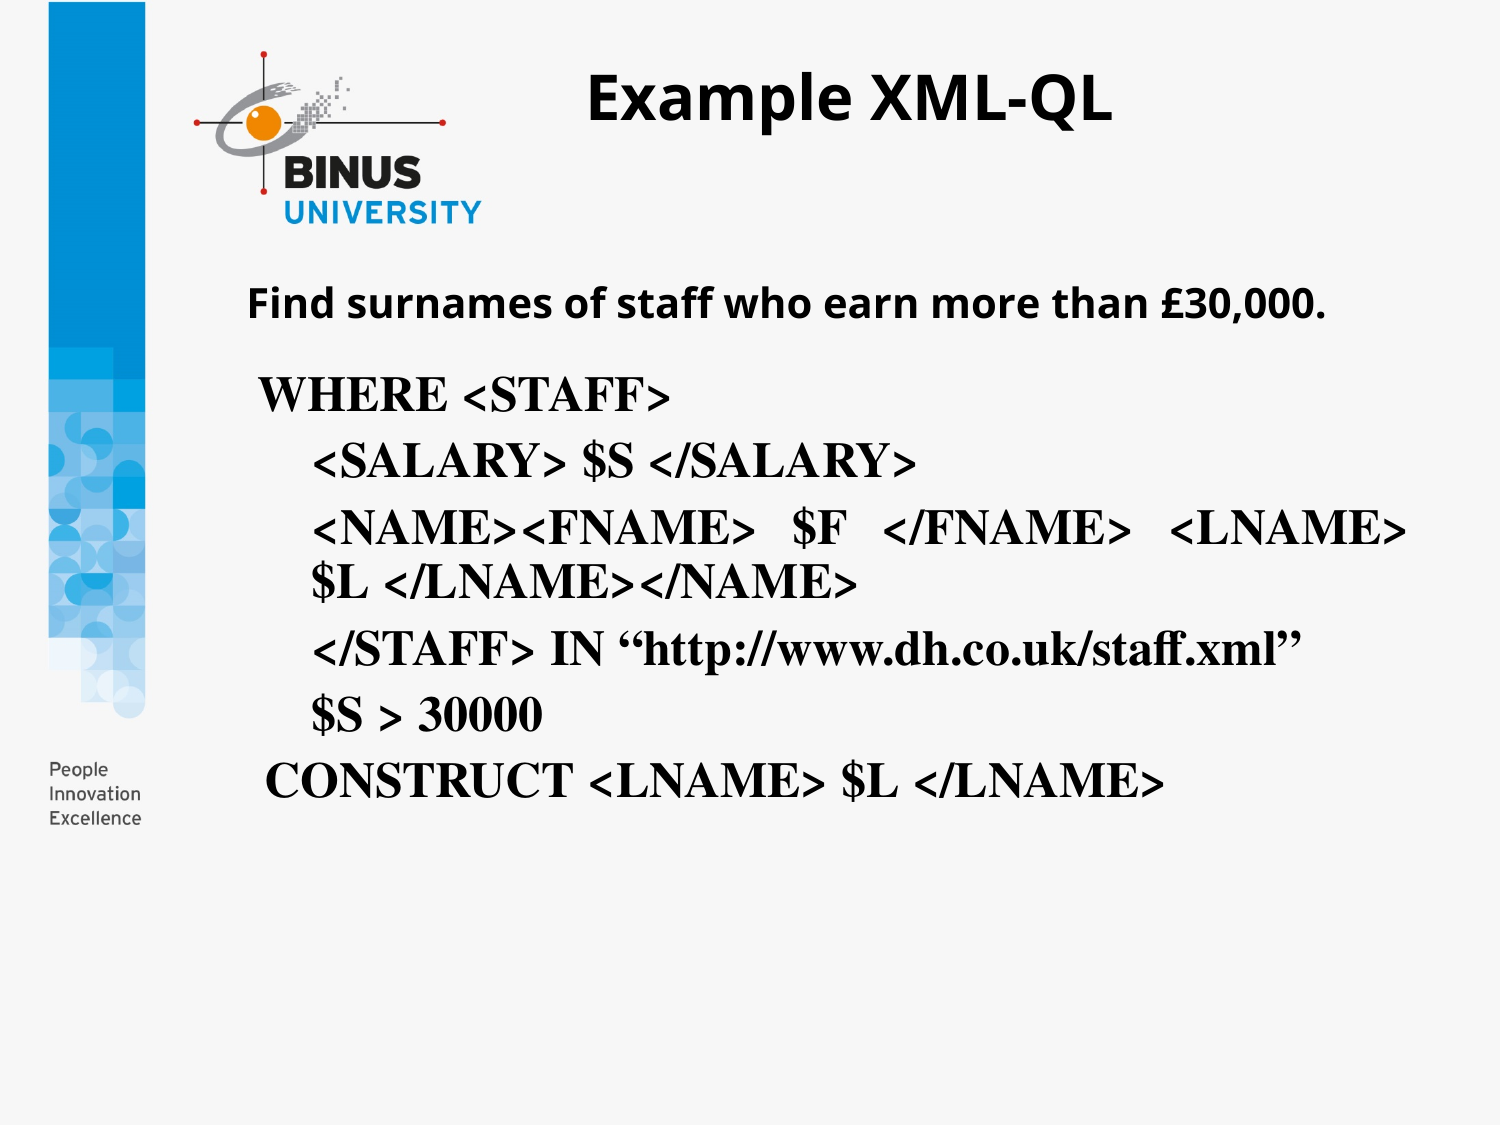

# Example XML-QL
	Find surnames of staff who earn more than £30,000.

	 WHERE <STAFF>
	<SALARY> $S </SALARY>
	<NAME><FNAME> $F </FNAME> <LNAME> $L </LNAME></NAME>
	</STAFF> IN “http://www.dh.co.uk/staff.xml”
	$S > 30000
CONSTRUCT <LNAME> $L </LNAME>